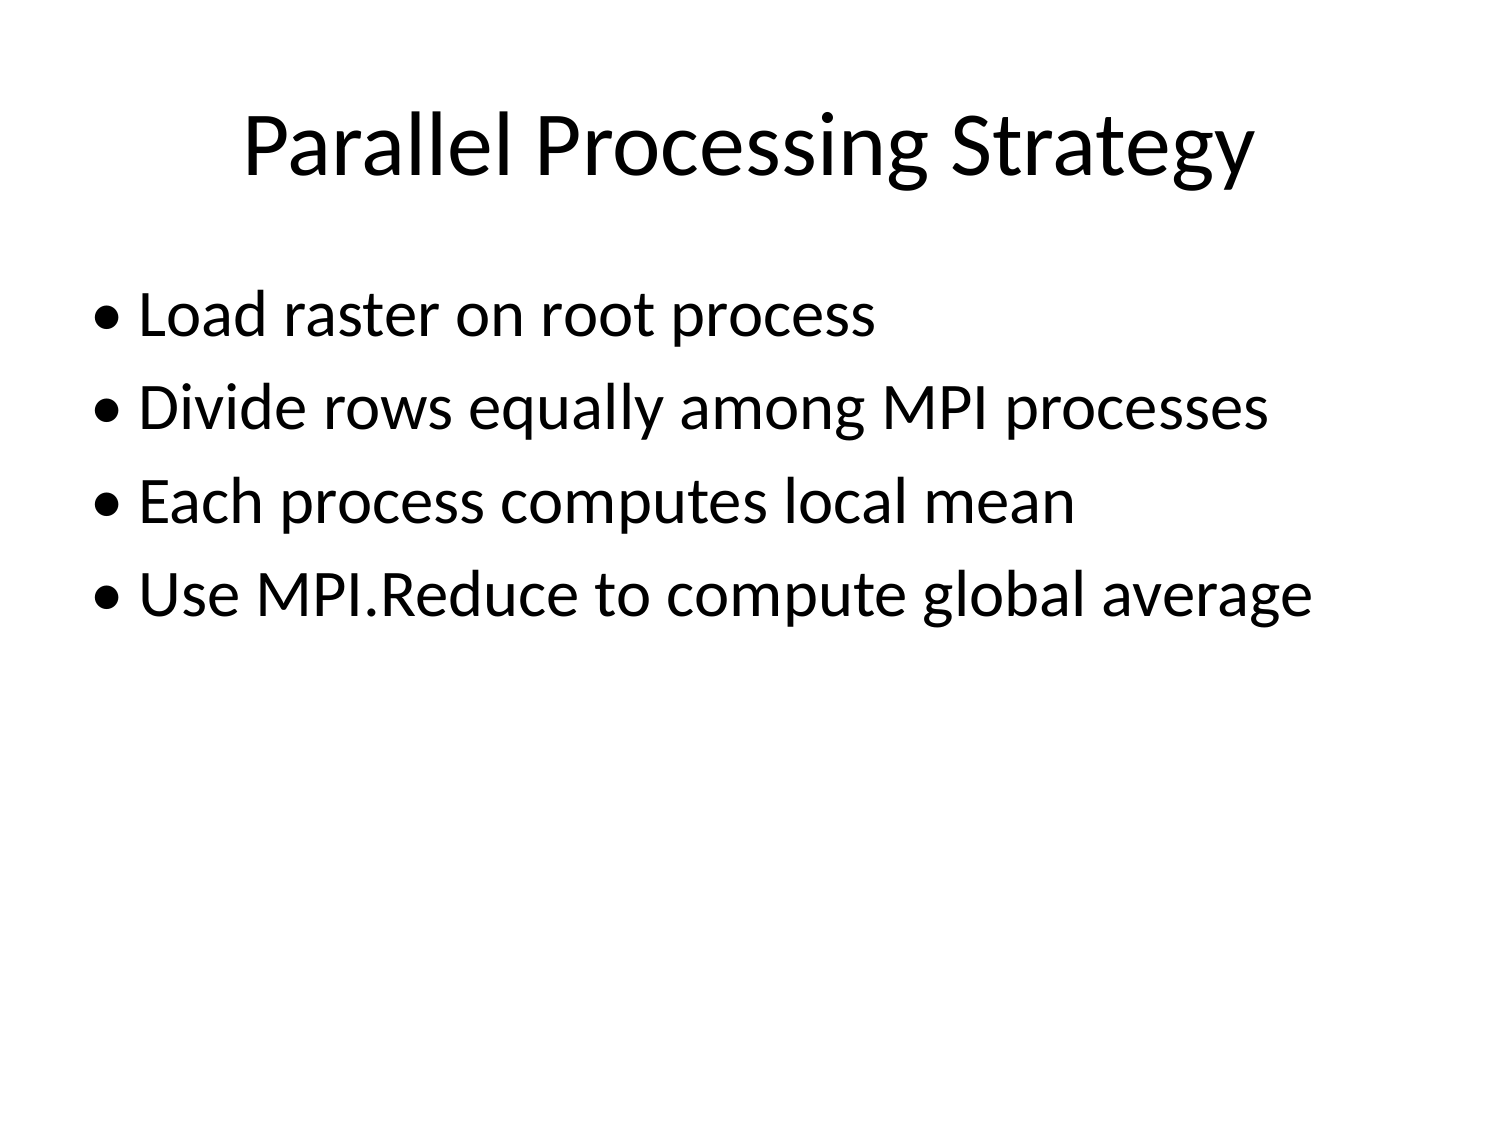

# Parallel Processing Strategy
• Load raster on root process
• Divide rows equally among MPI processes
• Each process computes local mean
• Use MPI.Reduce to compute global average